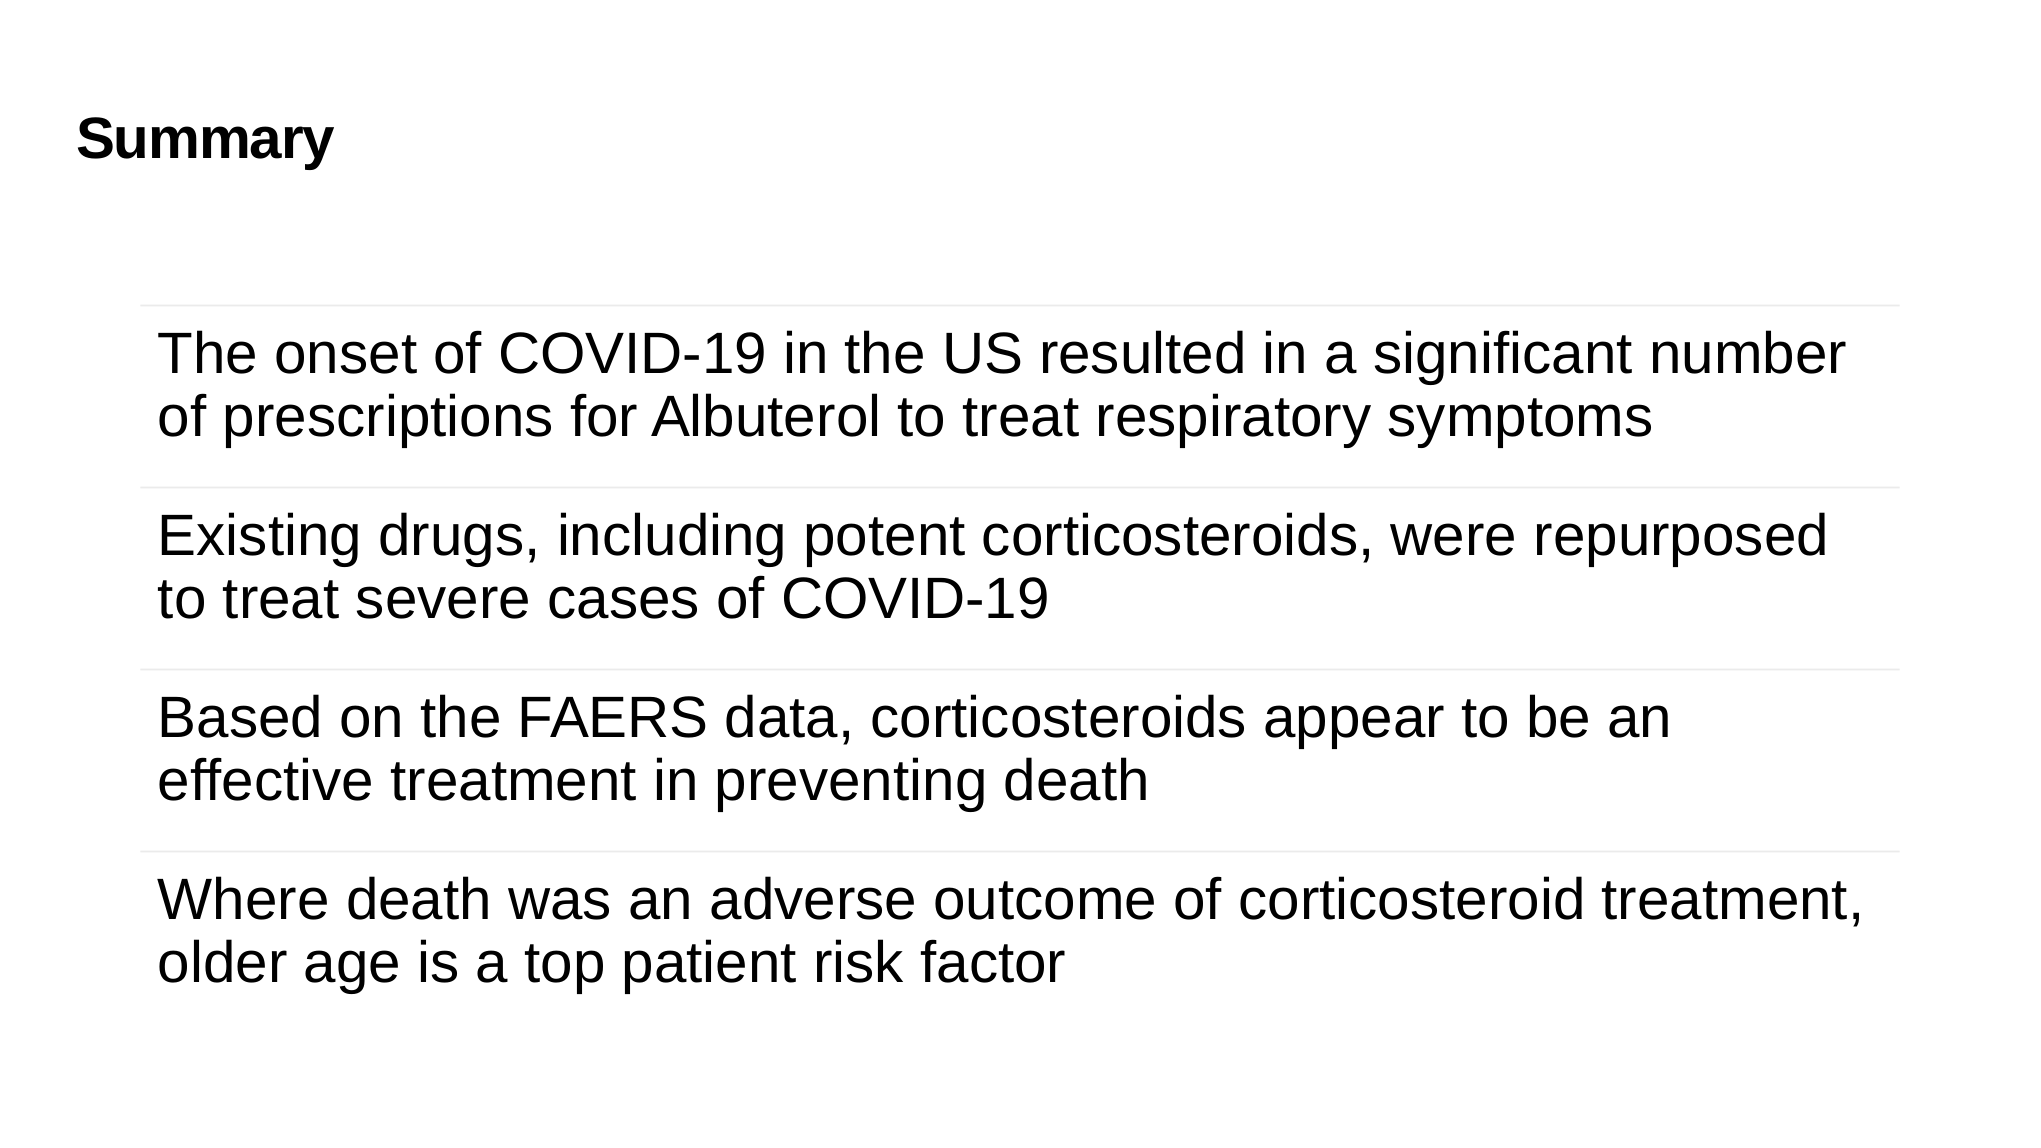

# Summary
The onset of COVID-19 in the US resulted in a significant number of prescriptions for Albuterol to treat respiratory symptoms
Existing drugs, including potent corticosteroids, were repurposed to treat severe cases of COVID-19
Based on the FAERS data, corticosteroids appear to be an effective treatment in preventing death
Where death was an adverse outcome of corticosteroid treatment, older age is a top patient risk factor